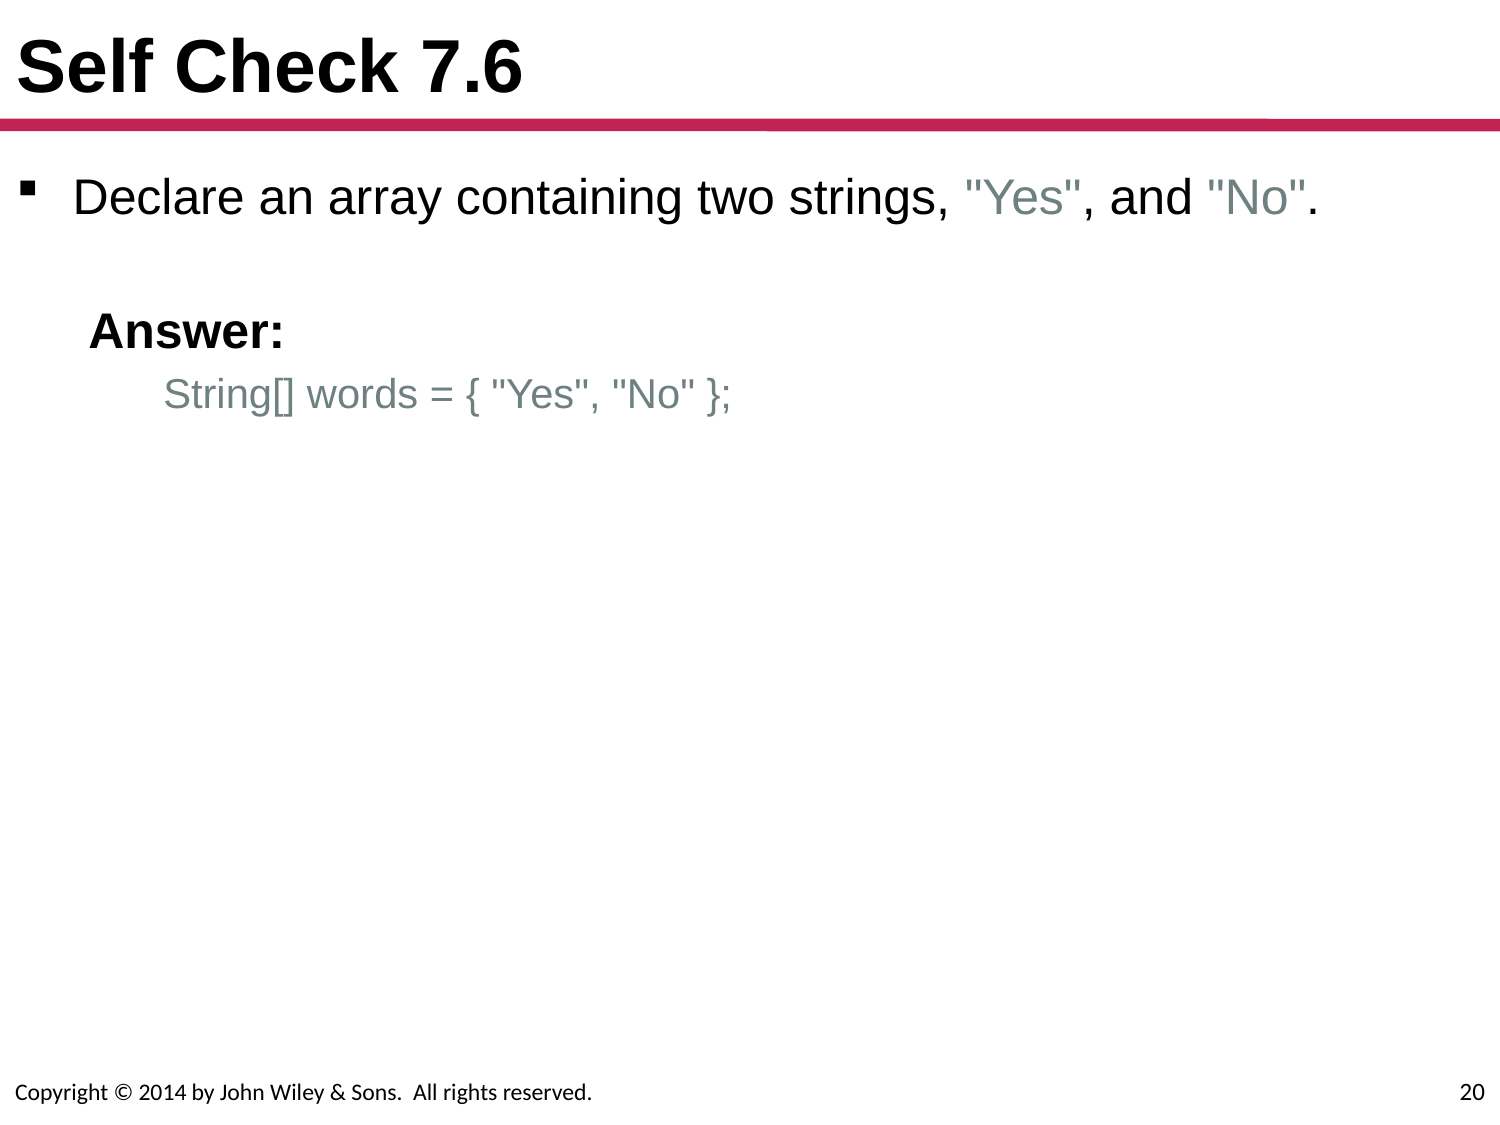

# Self Check 7.6
Declare an array containing two strings, "Yes", and "No".
Answer:
String[] words = { "Yes", "No" };